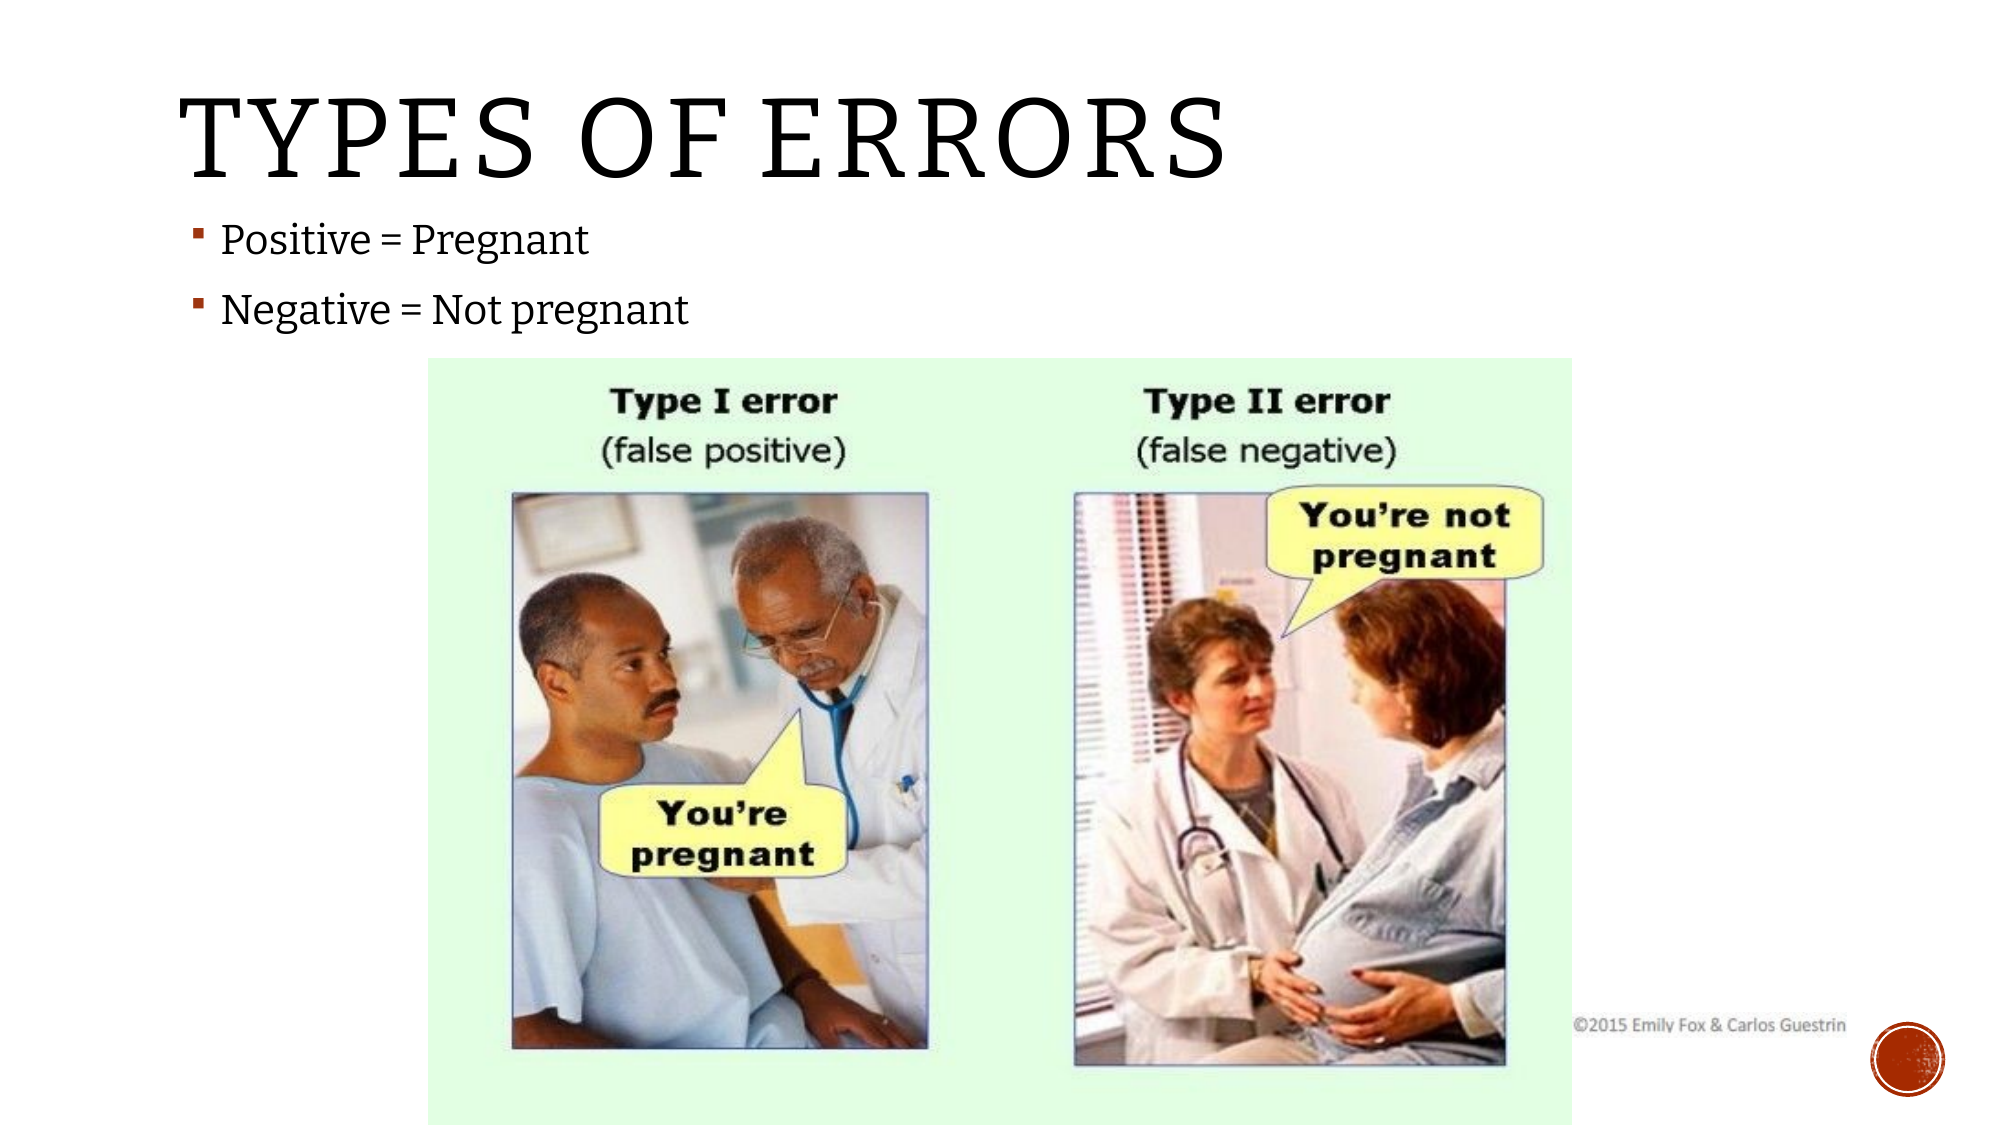

# Types of Errors
Positive = Pregnant
Negative = Not pregnant